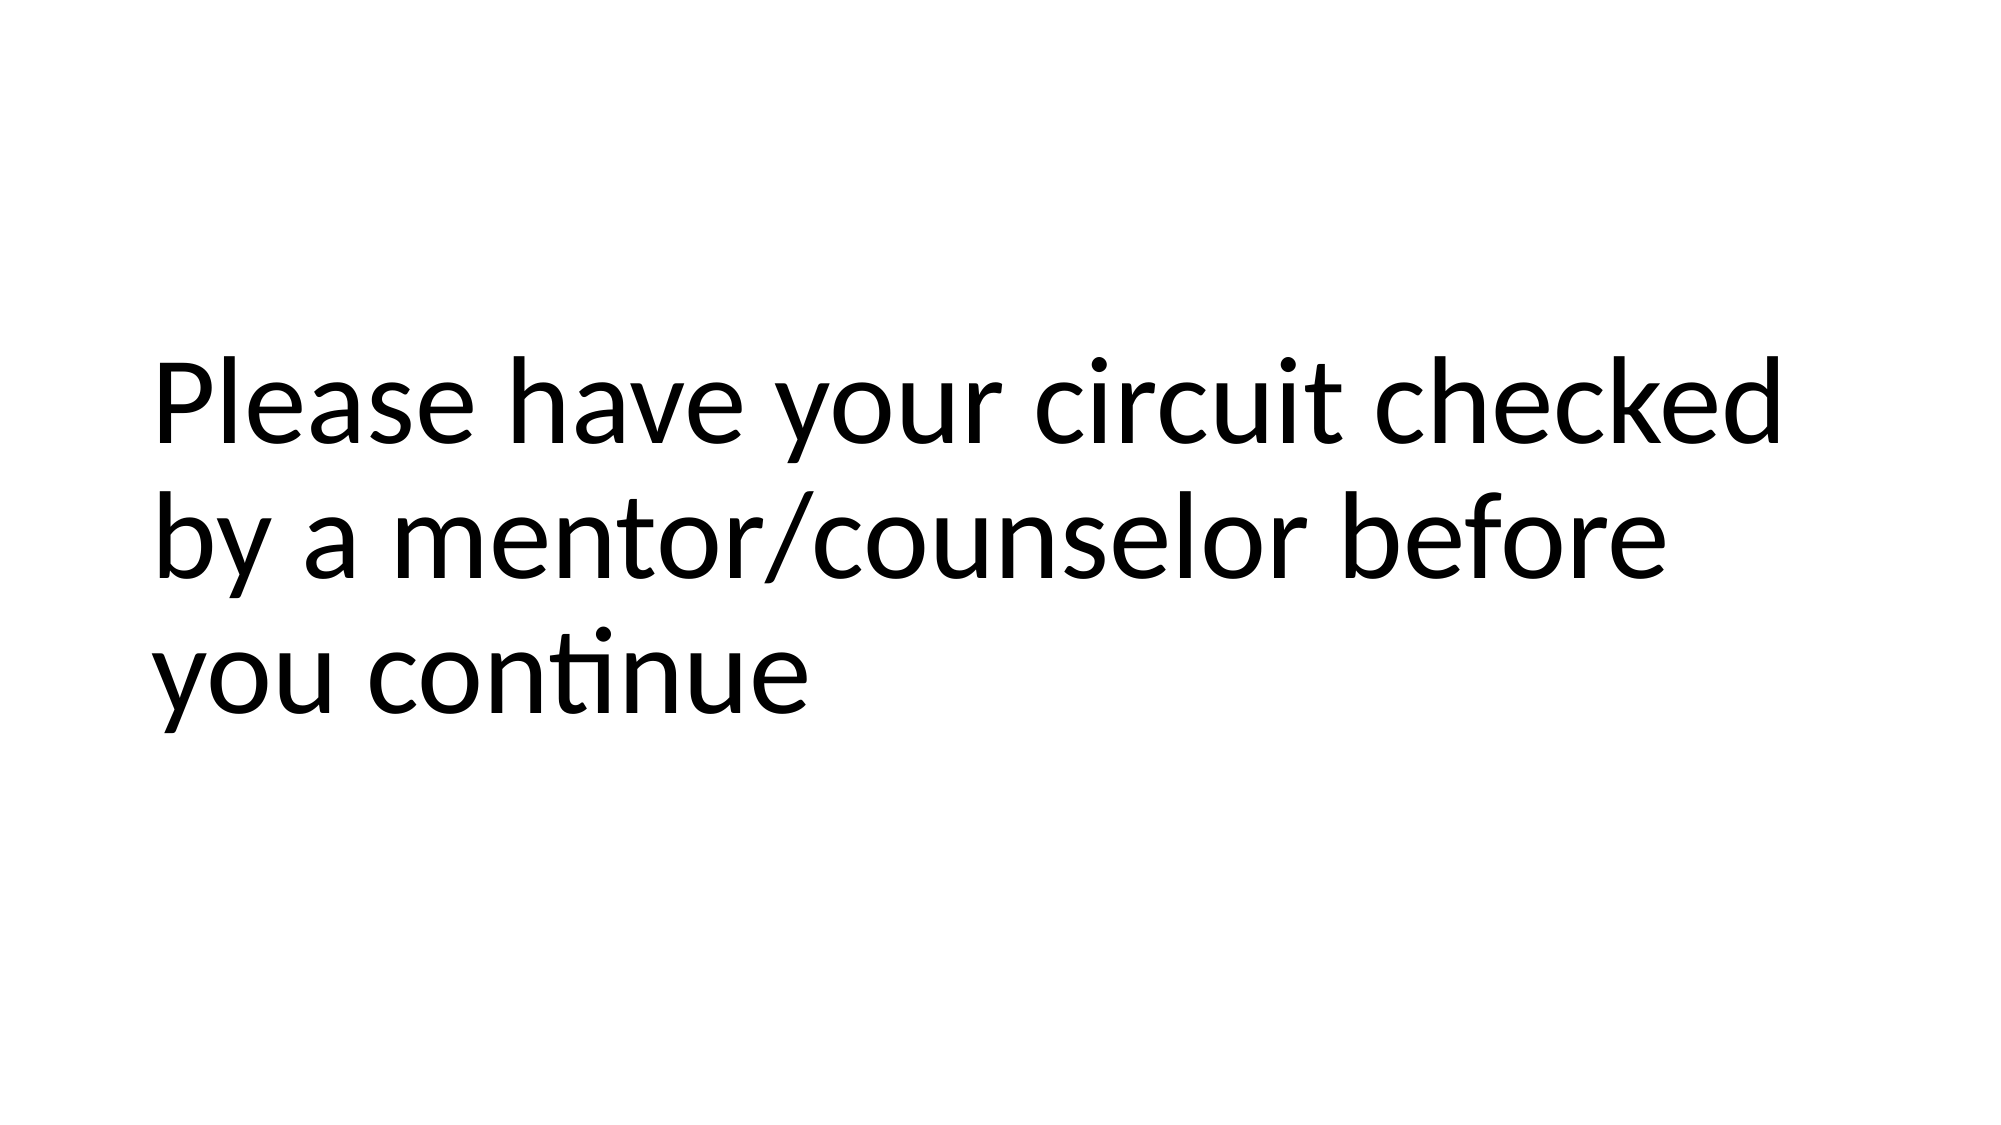

# Please have your circuit checked by a mentor/counselor before you continue